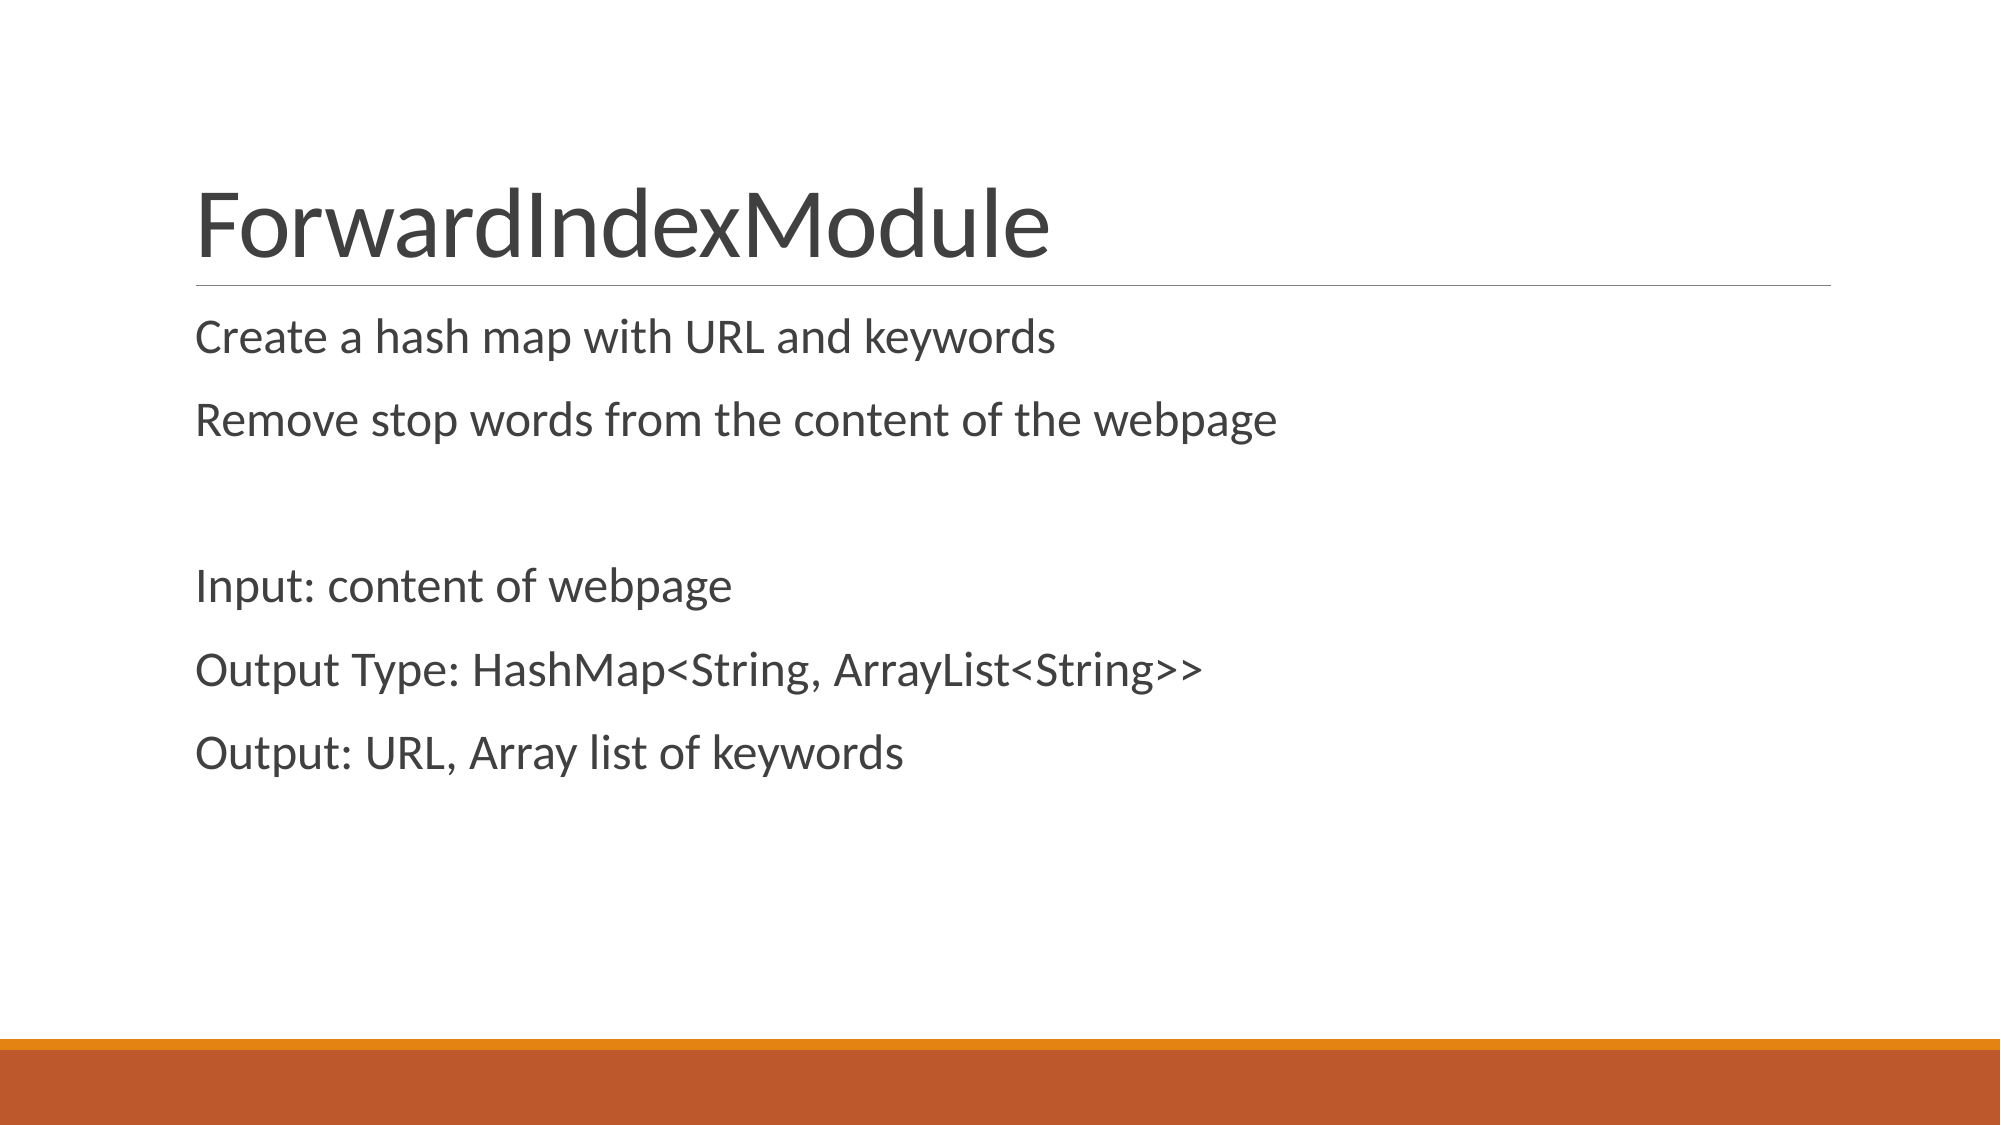

# ForwardIndexModule
Create a hash map with URL and keywords
Remove stop words from the content of the webpage

Input: content of webpage
Output Type: HashMap<String, ArrayList<String>>
Output: URL, Array list of keywords